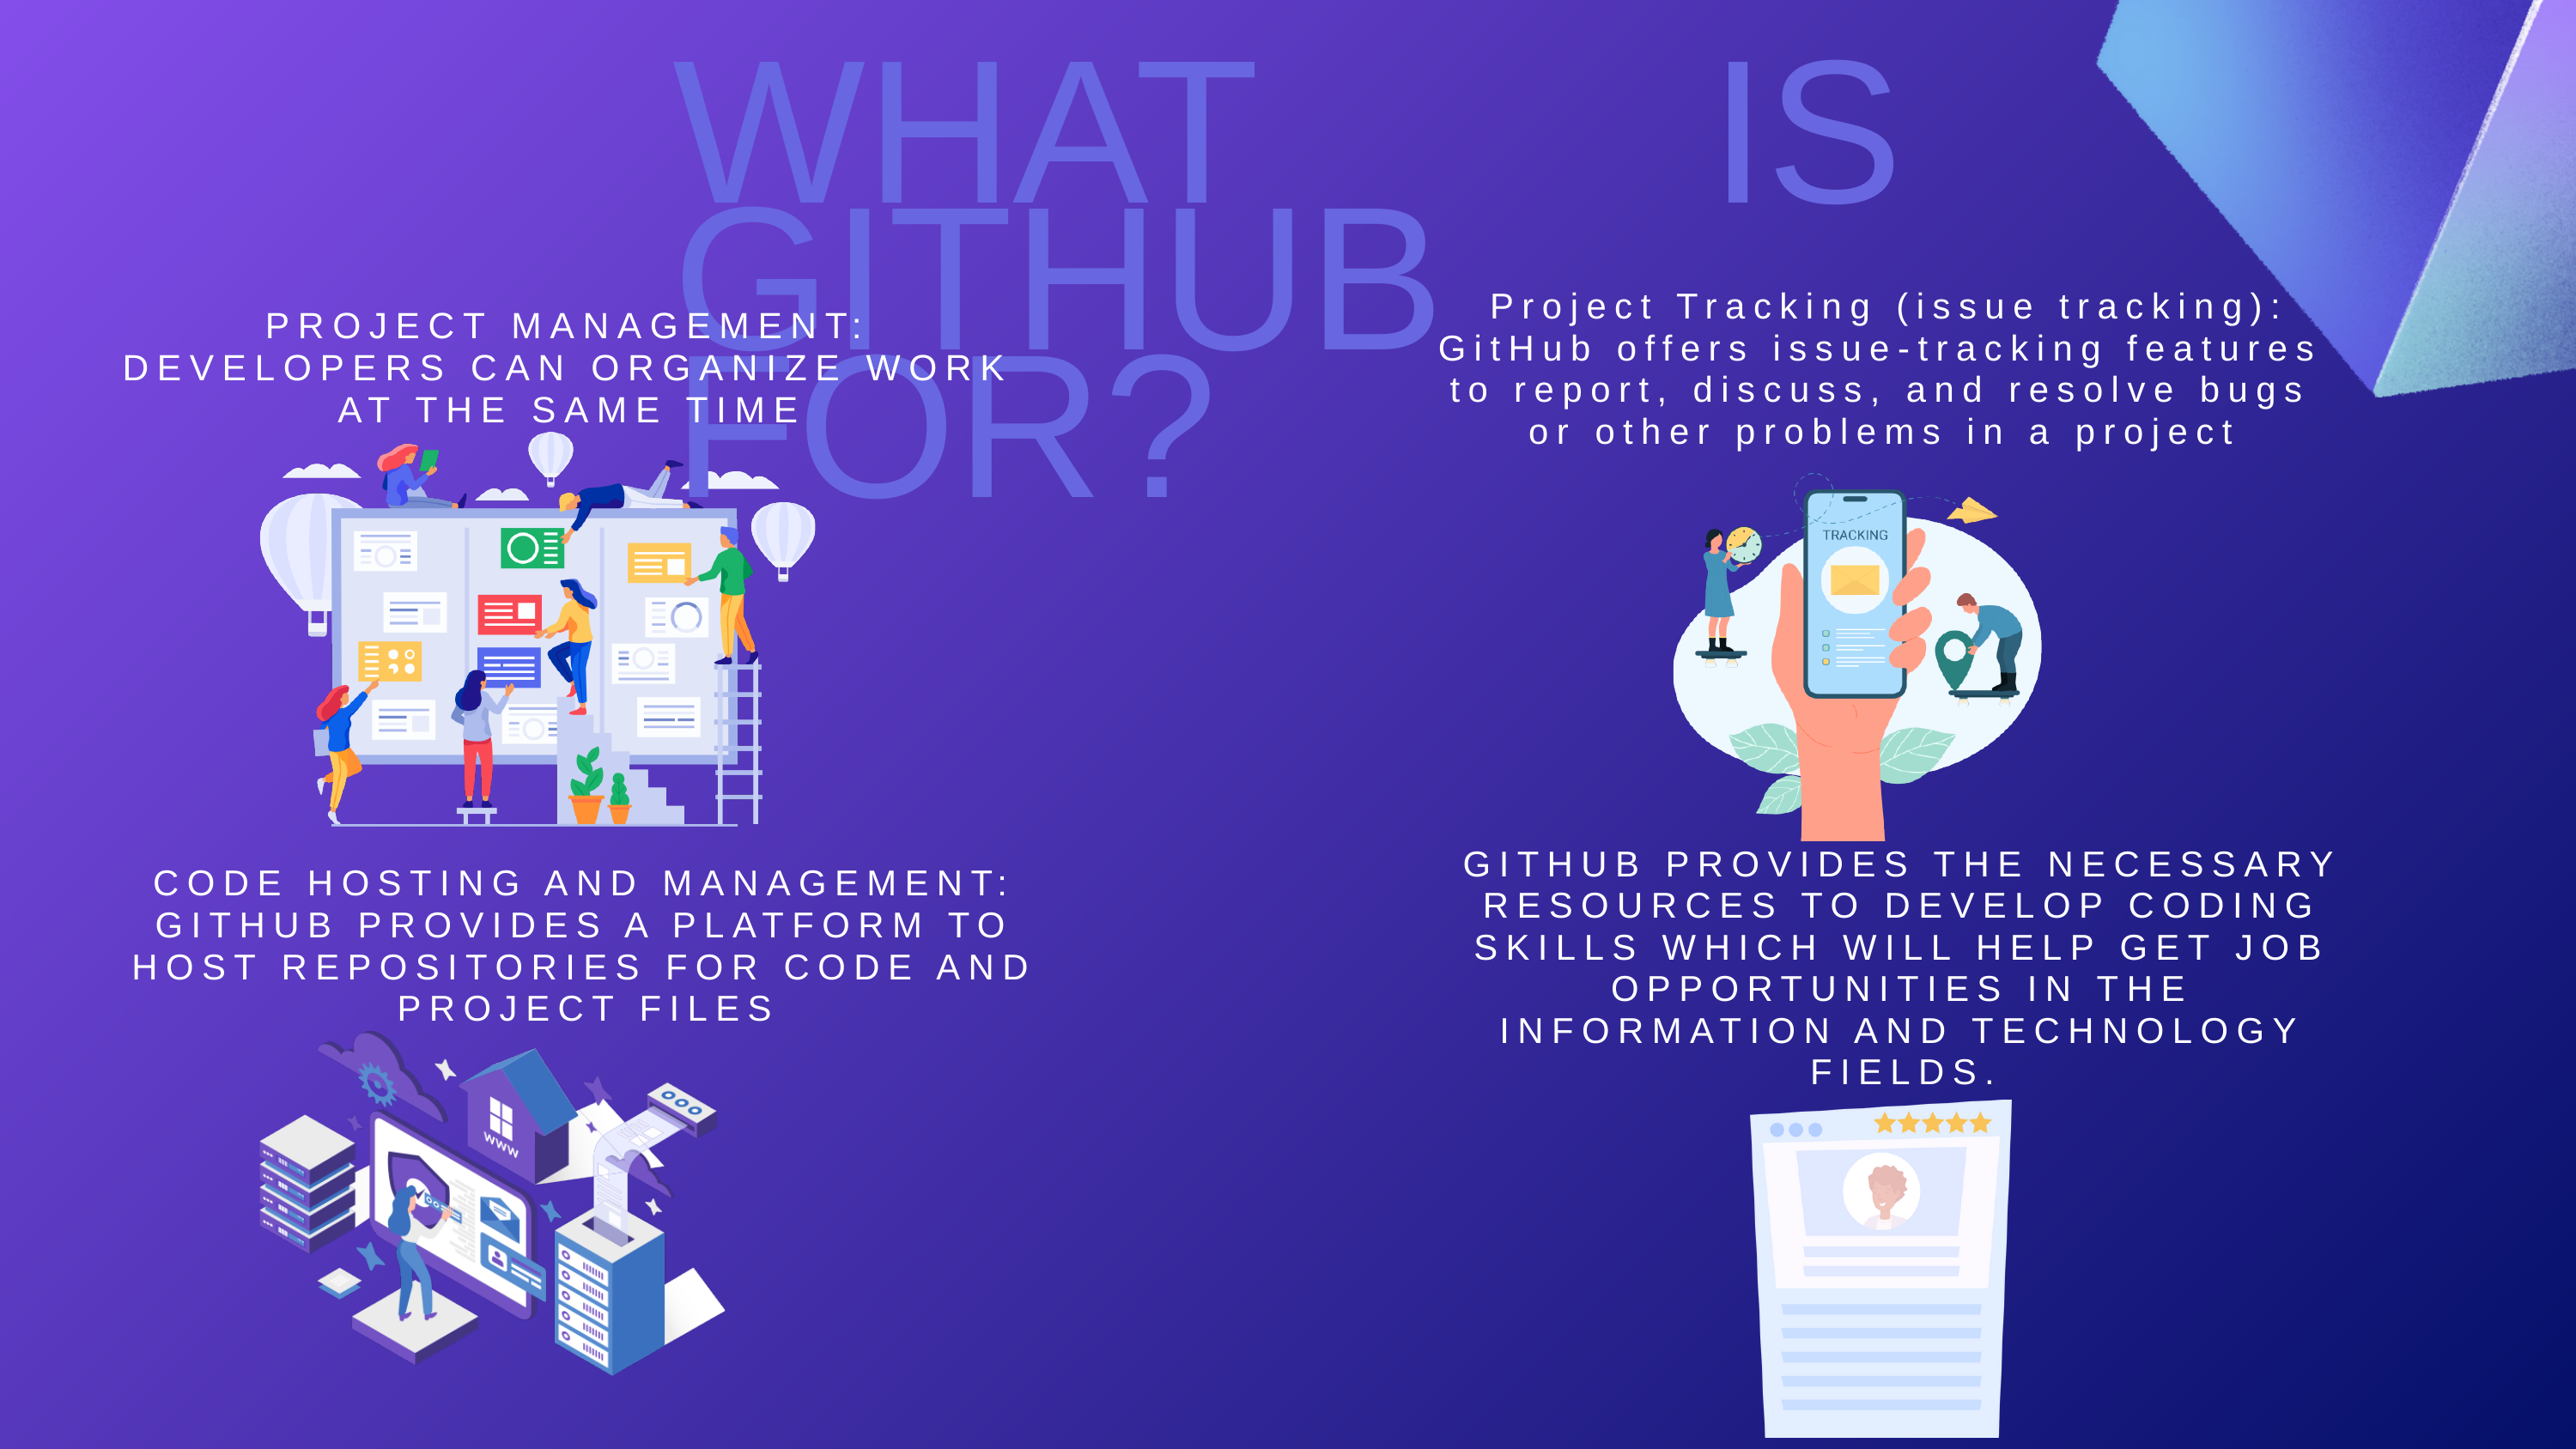

WHAT IS GITHUB FOR?
 Project Tracking (issue tracking): GitHub offers issue-tracking features to report, discuss, and resolve bugs or other problems in a project
PROJECT MANAGEMENT: DEVELOPERS CAN ORGANIZE WORK AT THE SAME TIME

GITHUB PROVIDES THE NECESSARY RESOURCES TO DEVELOP CODING SKILLS WHICH WILL HELP GET JOB OPPORTUNITIES IN THE INFORMATION AND TECHNOLOGY FIELDS.
CODE HOSTING AND MANAGEMENT: GITHUB PROVIDES A PLATFORM TO HOST REPOSITORIES FOR CODE AND PROJECT FILES